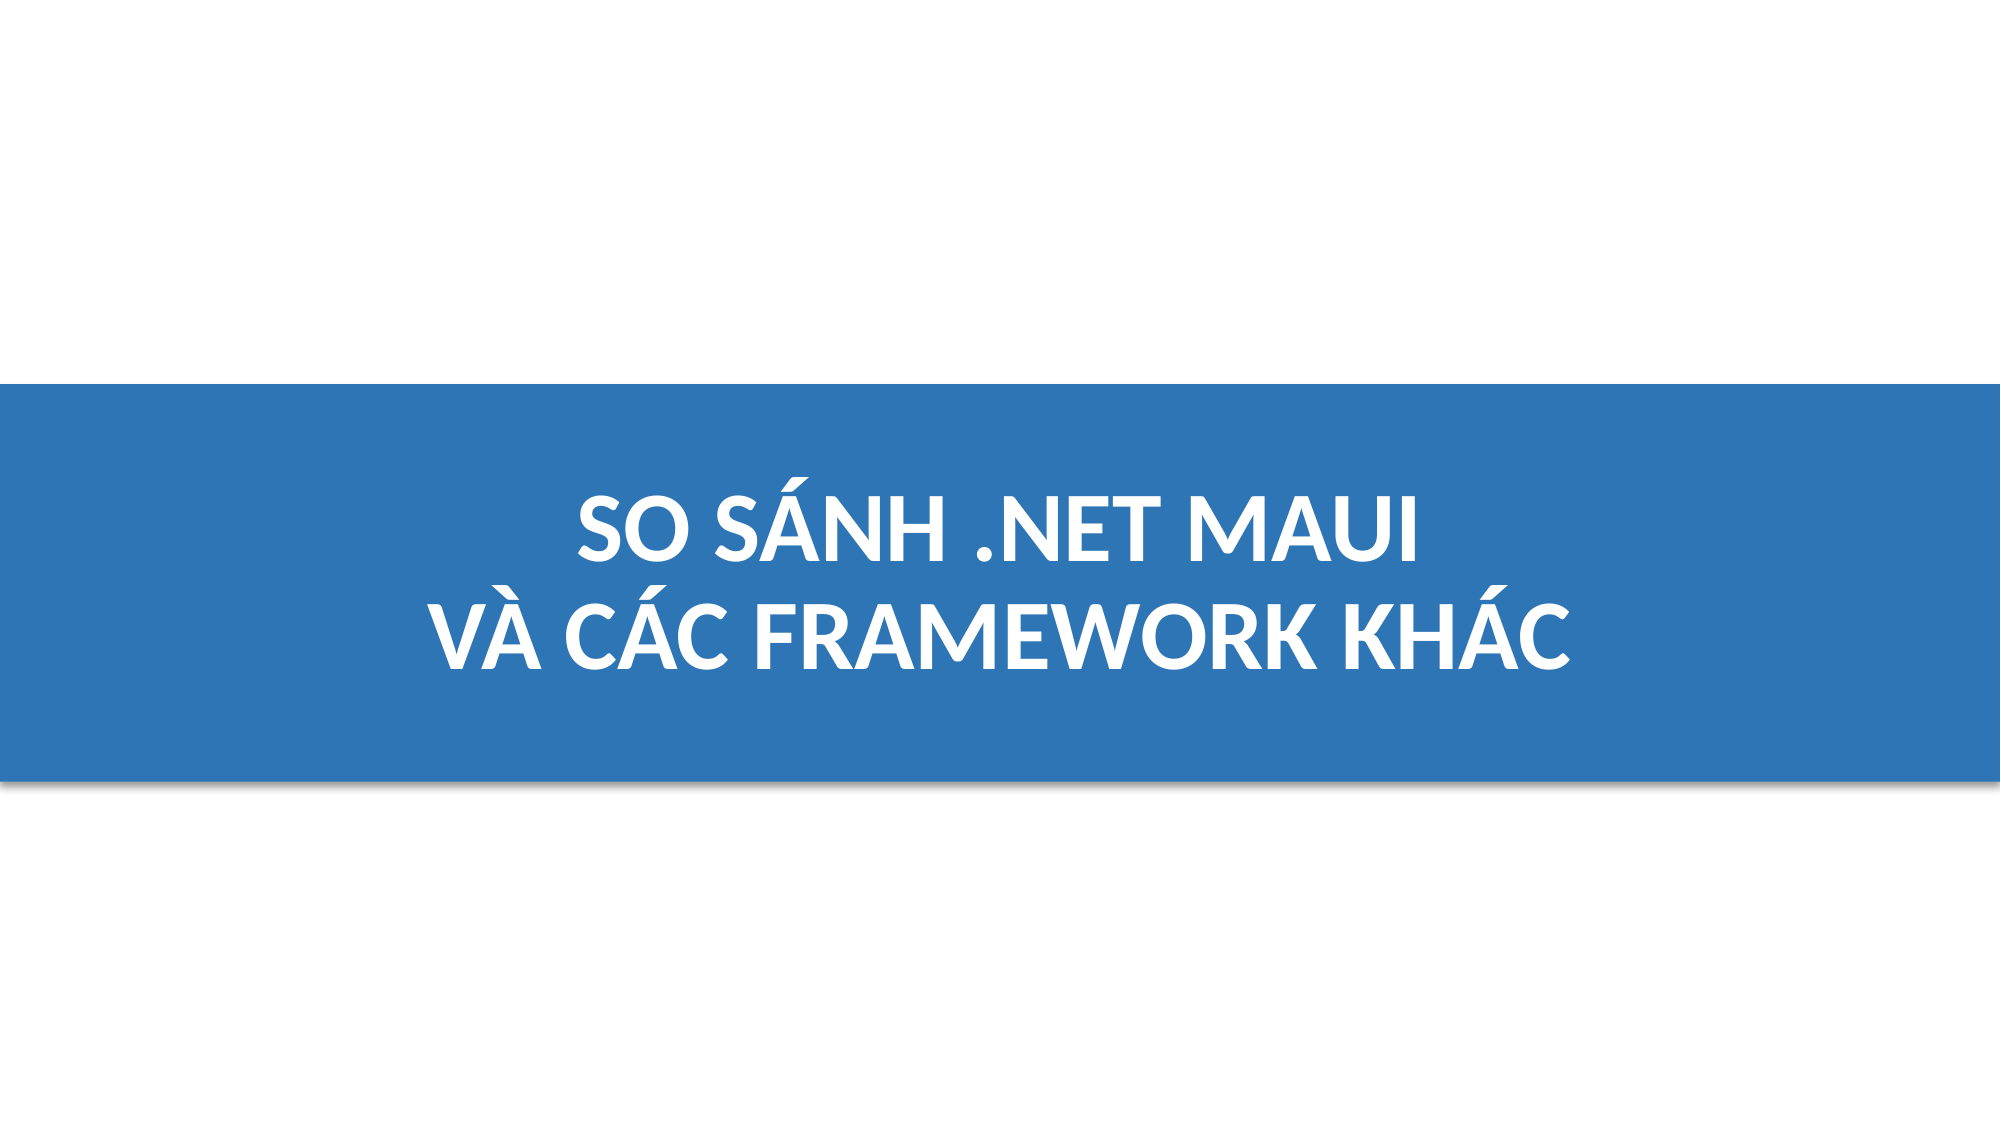

SO SÁNH .NET MAUI
VÀ CÁC FRAMEWORK KHÁC